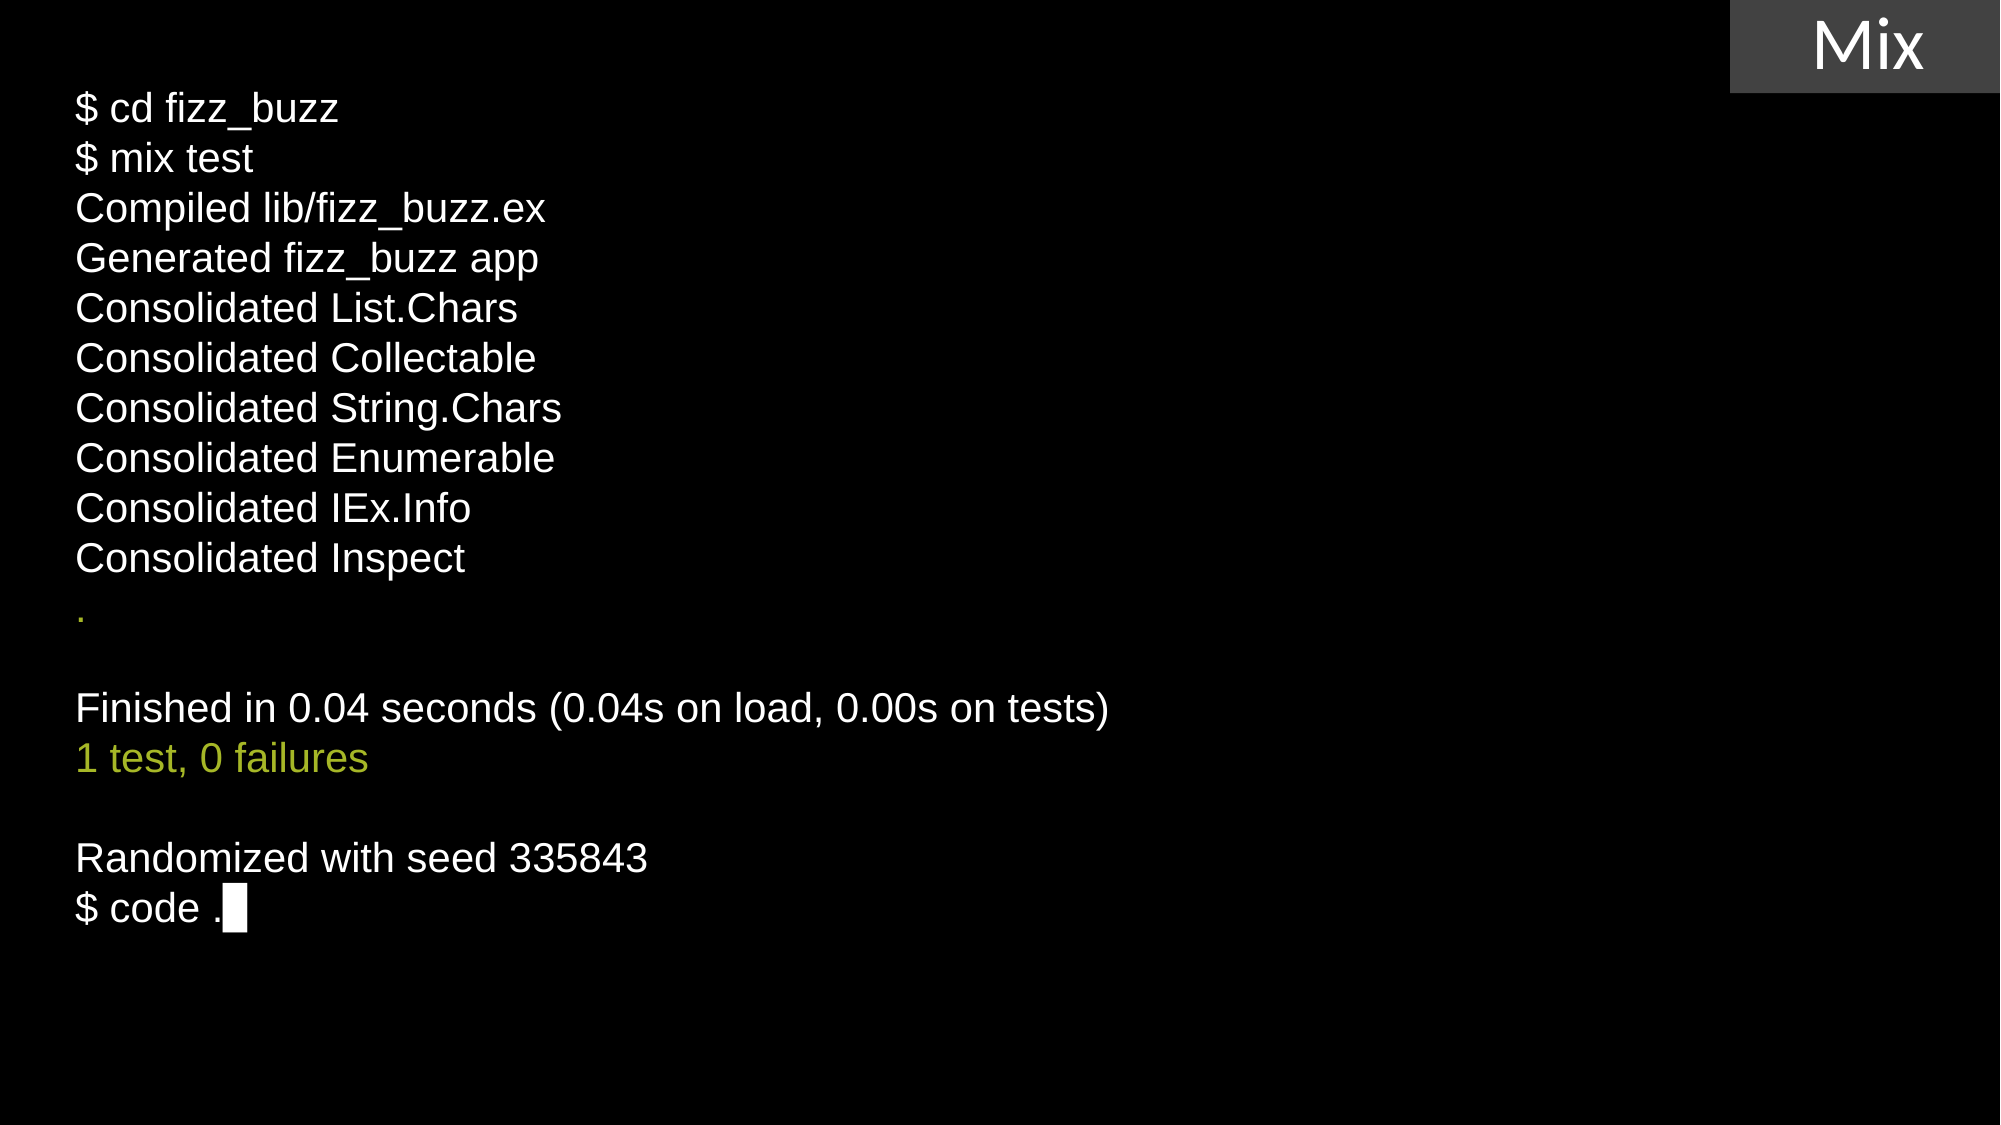

Mix
$ cd fizz_buzz
$ mix test
Compiled lib/fizz_buzz.ex
Generated fizz_buzz app
Consolidated List.Chars
Consolidated Collectable
Consolidated String.Chars
Consolidated Enumerable
Consolidated IEx.Info
Consolidated Inspect
.
Finished in 0.04 seconds (0.04s on load, 0.00s on tests)
1 test, 0 failures
Randomized with seed 335843
$ code .▊